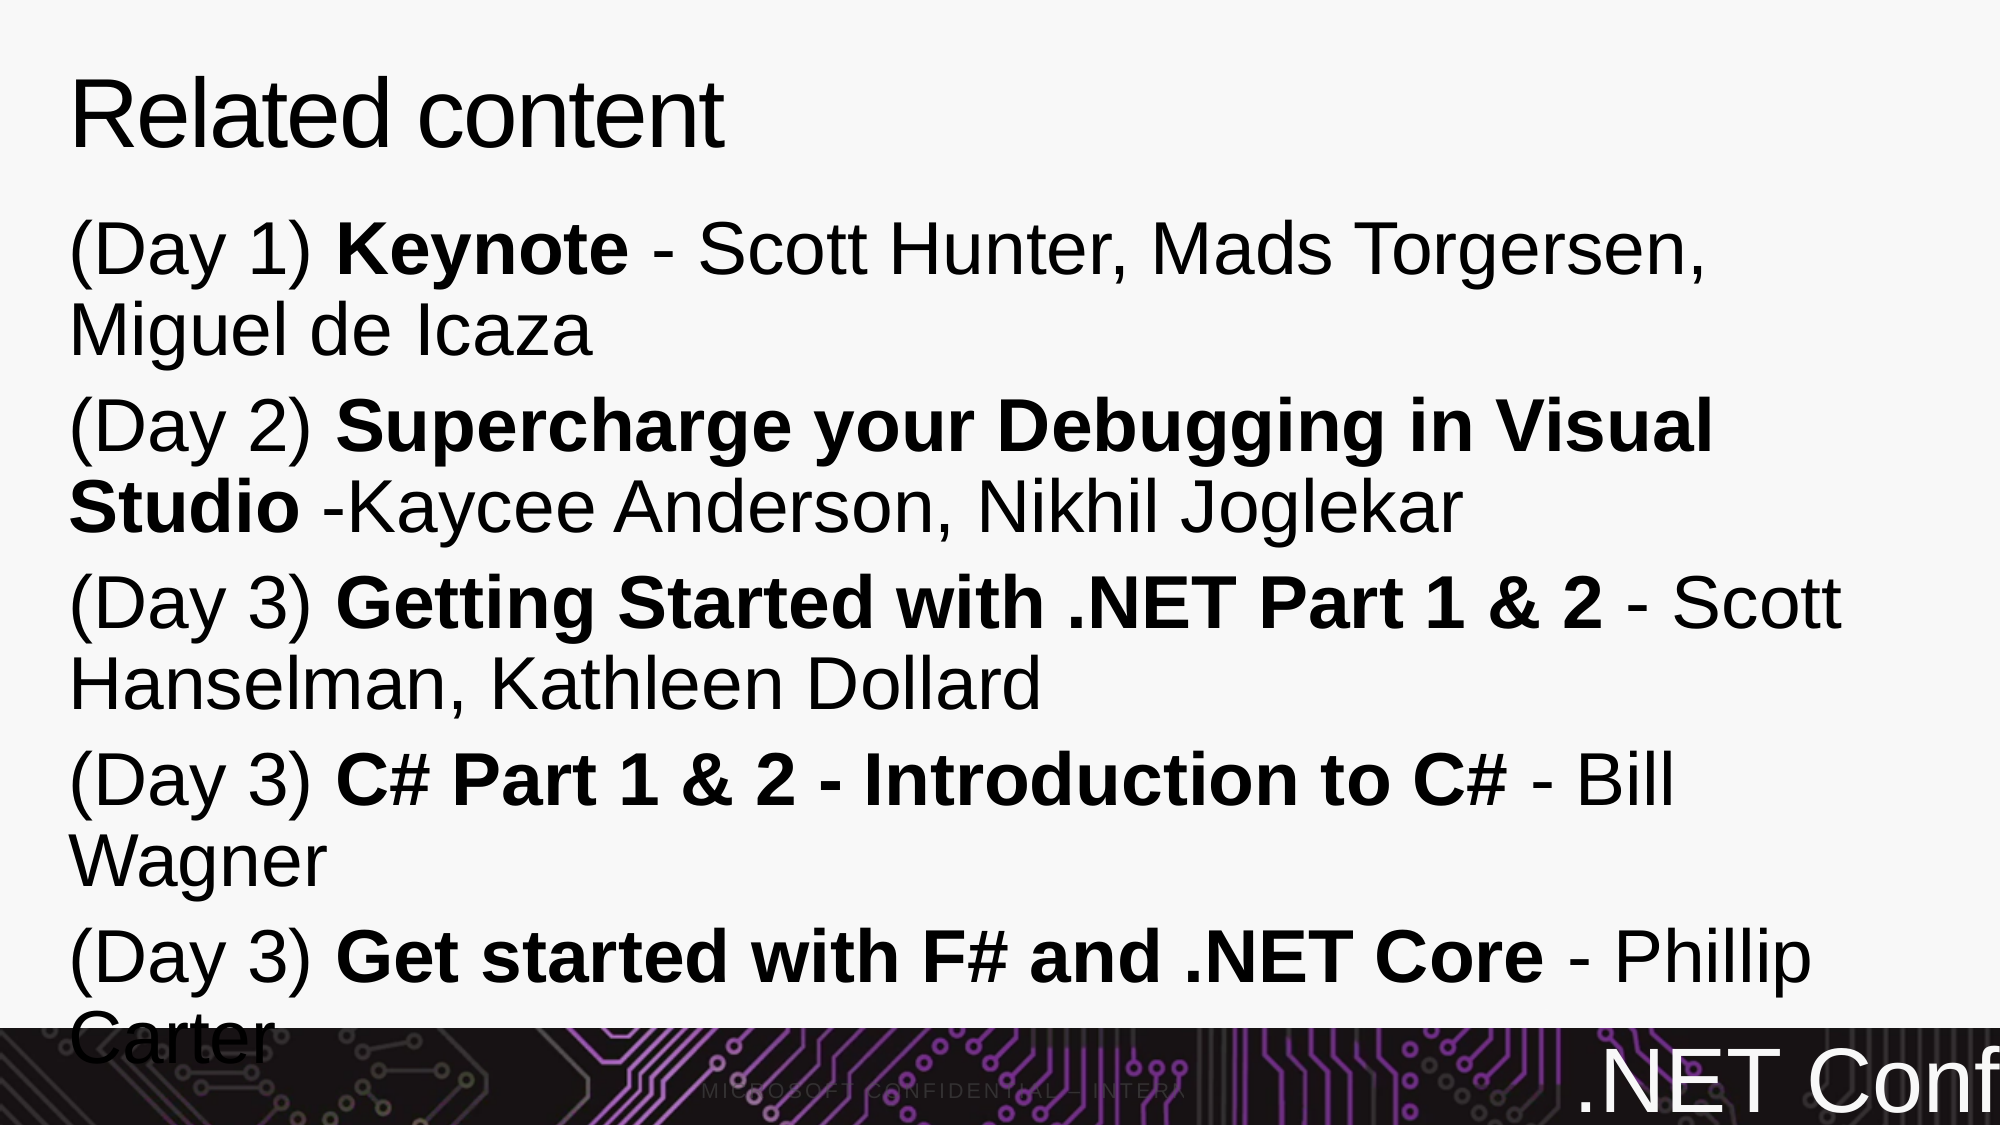

# Related content
(Day 1) Keynote - Scott Hunter, Mads Torgersen, Miguel de Icaza
(Day 2) Supercharge your Debugging in Visual Studio -Kaycee Anderson, Nikhil Joglekar
(Day 3) Getting Started with .NET Part 1 & 2 - Scott Hanselman, Kathleen Dollard
(Day 3) C# Part 1 & 2 - Introduction to C# - Bill Wagner
(Day 3) Get started with F# and .NET Core - Phillip Carter